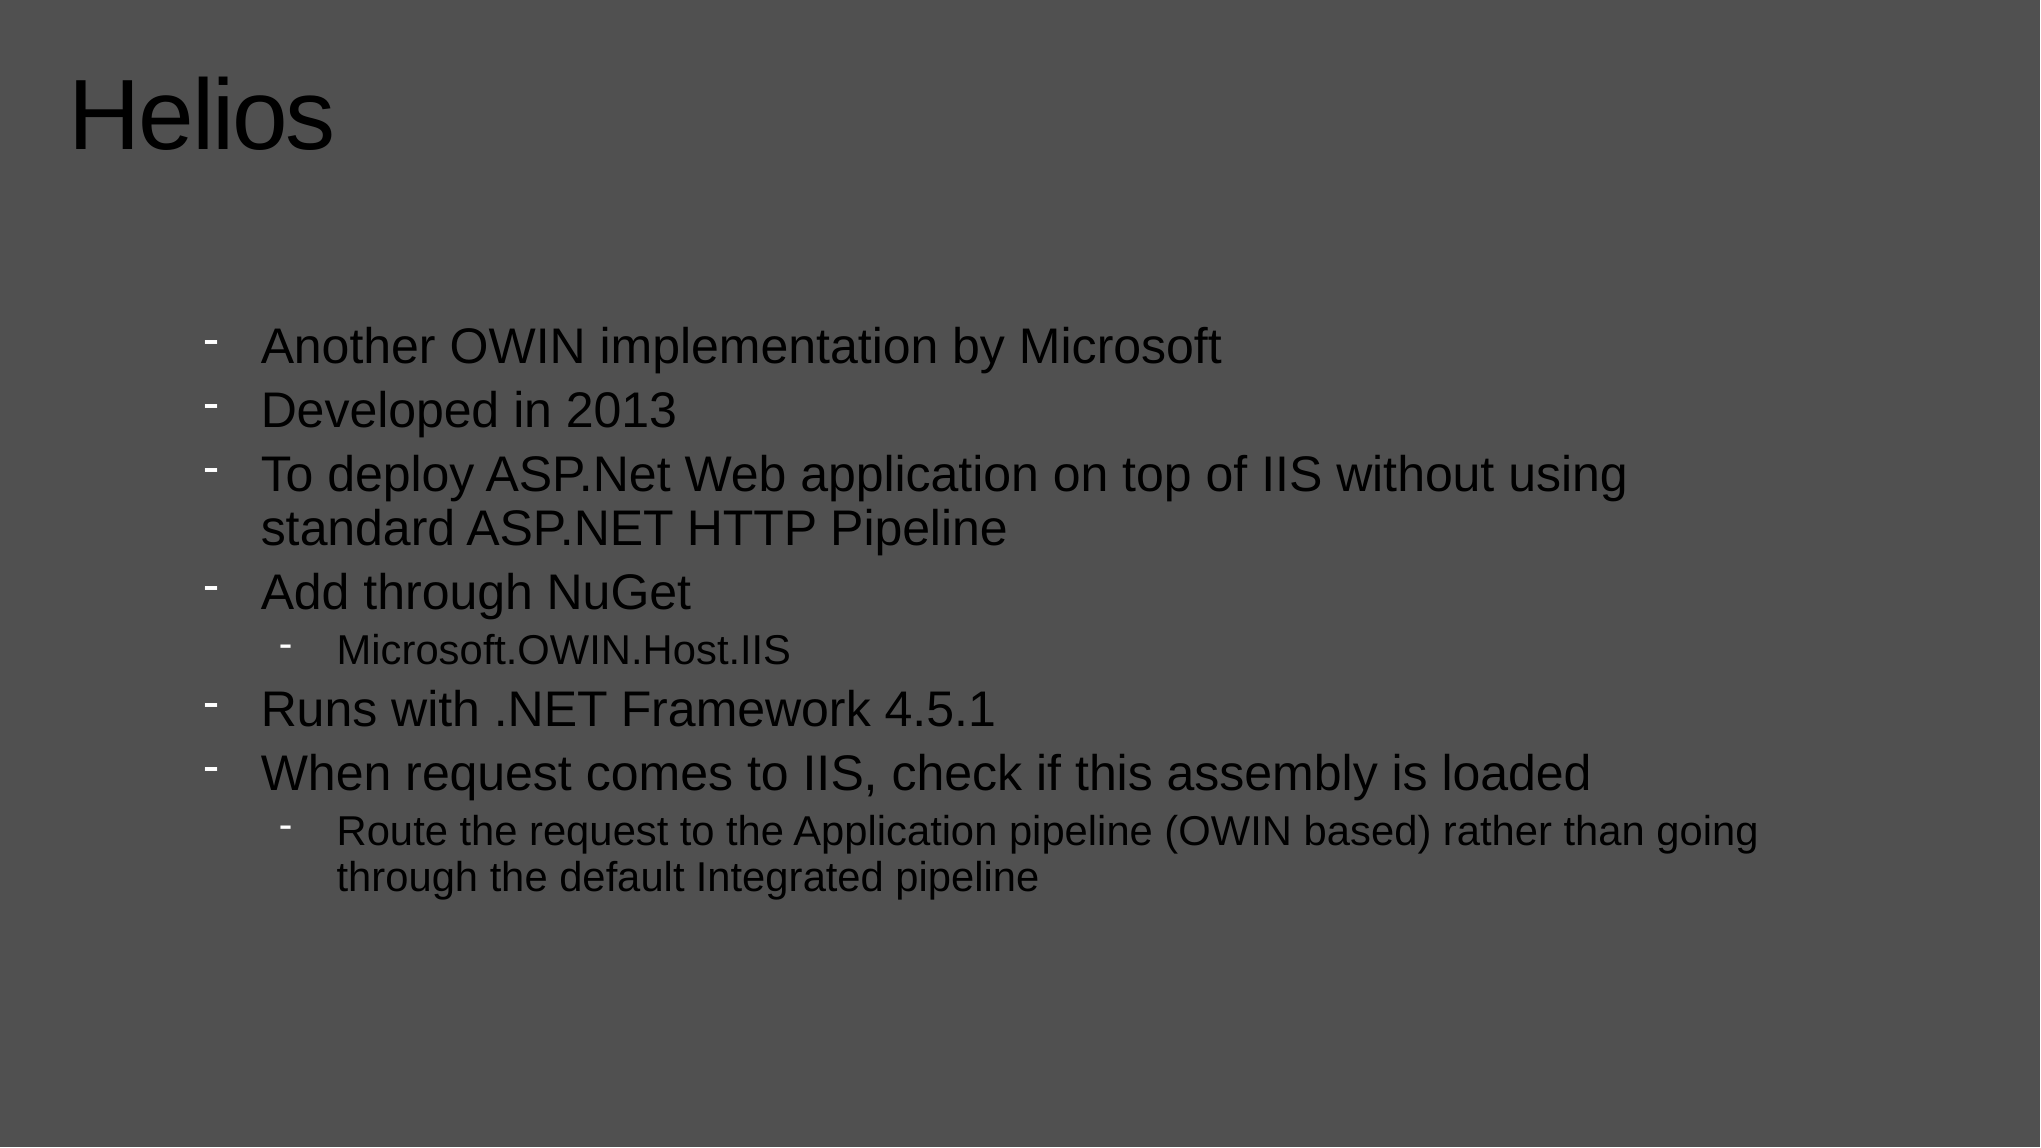

# Helios
Another OWIN implementation by Microsoft
Developed in 2013
To deploy ASP.Net Web application on top of IIS without using standard ASP.NET HTTP Pipeline
Add through NuGet
Microsoft.OWIN.Host.IIS
Runs with .NET Framework 4.5.1
When request comes to IIS, check if this assembly is loaded
Route the request to the Application pipeline (OWIN based) rather than going through the default Integrated pipeline